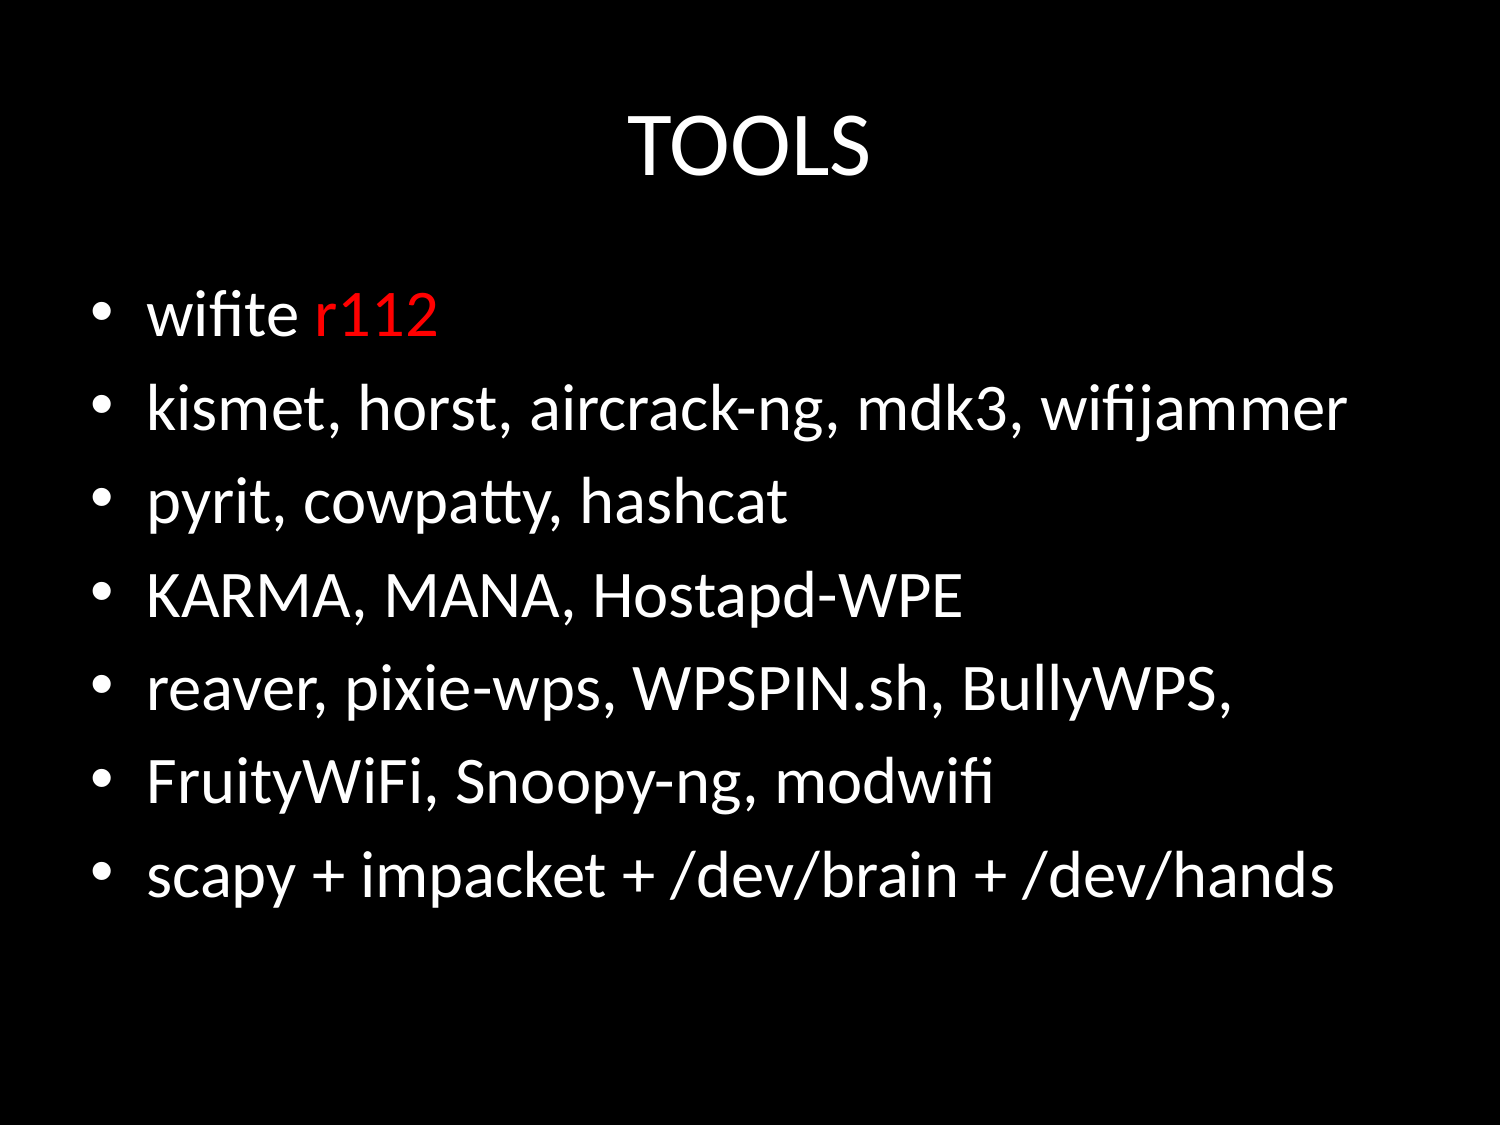

# TOOLS
wifite r112
kismet, horst, aircrack-ng, mdk3, wifijammer
pyrit, cowpatty, hashcat
KARMA, MANA, Hostapd-WPE
reaver, pixie-wps, WPSPIN.sh, BullyWPS,
FruityWiFi, Snoopy-ng, modwifi
scapy + impacket + /dev/brain + /dev/hands